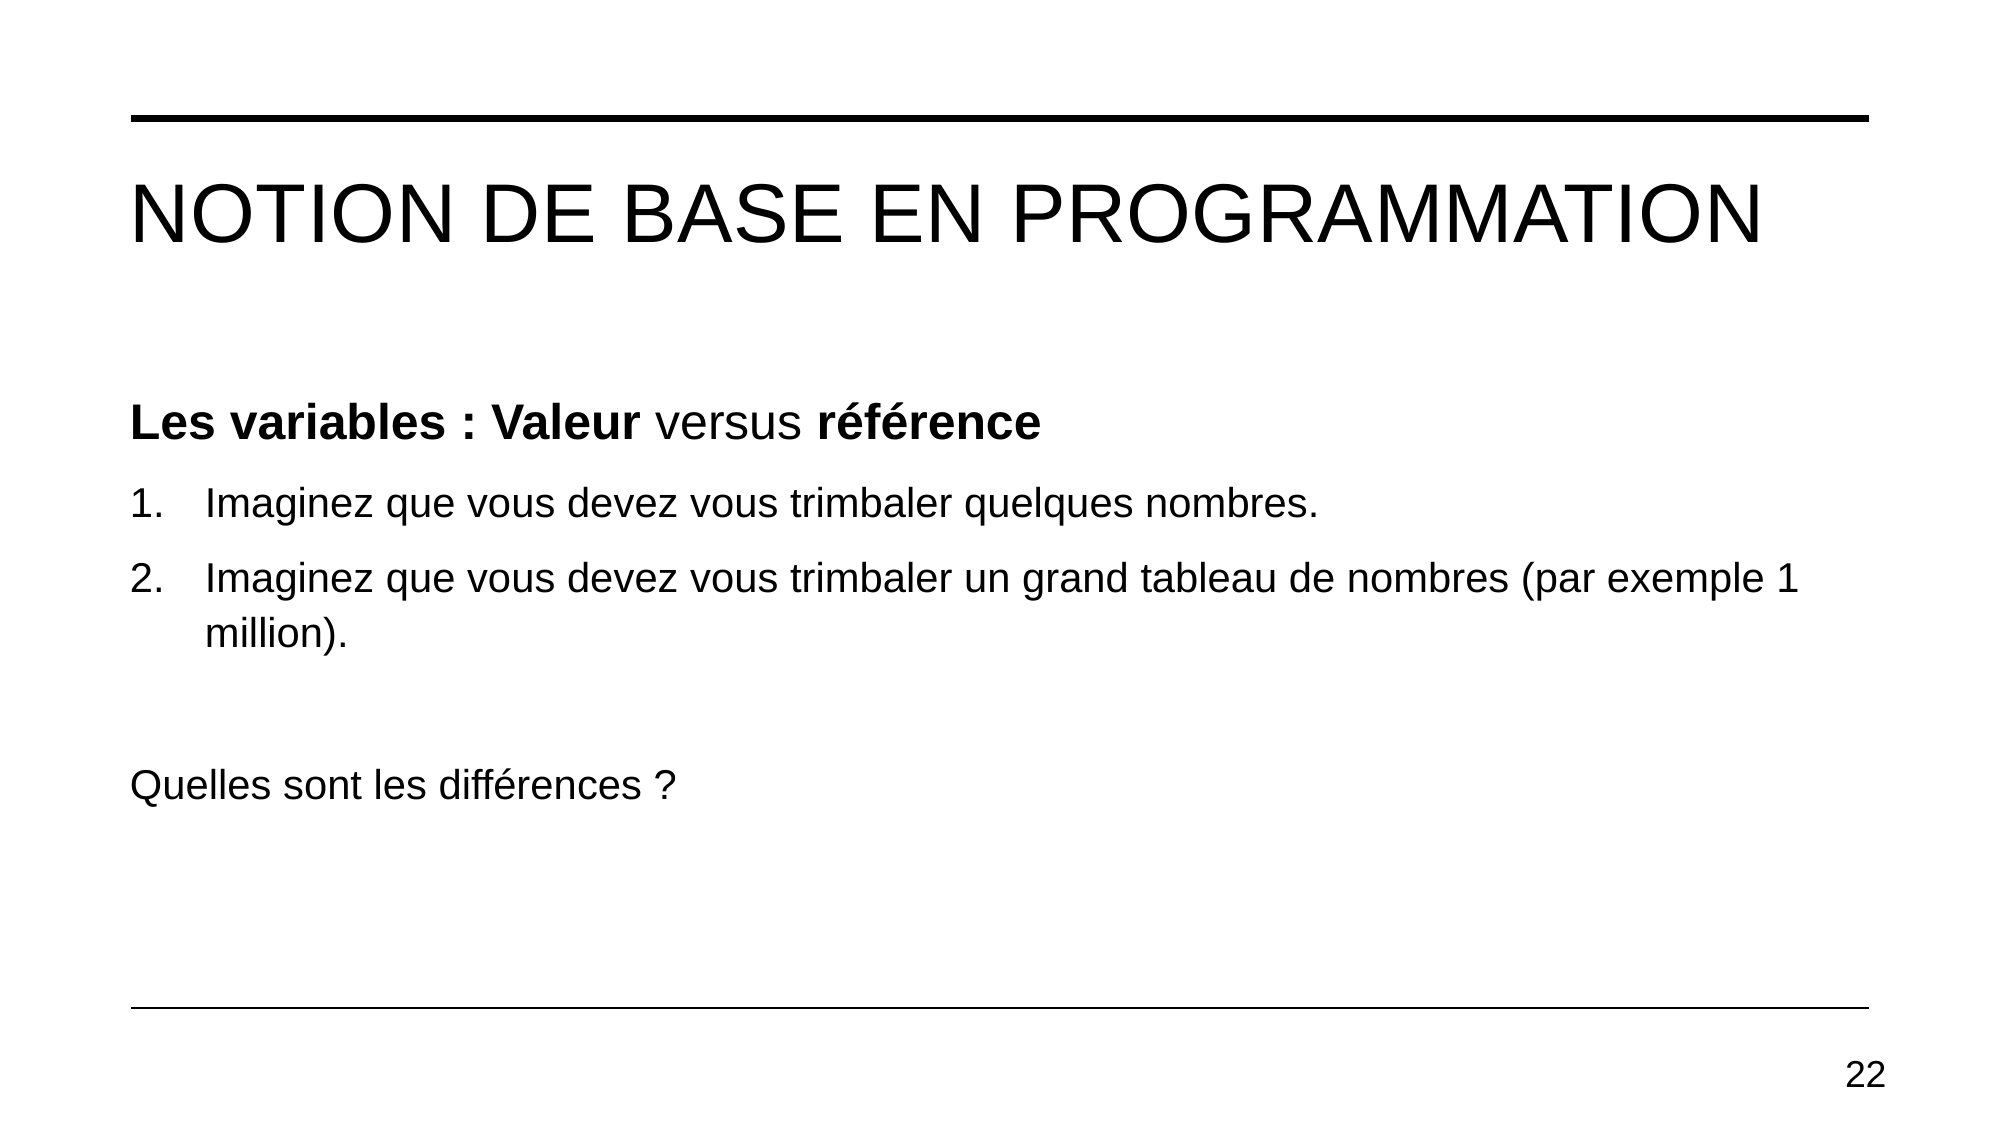

# Notion de base en programmation
Les variables : Valeur versus référence
Imaginez que vous devez vous trimbaler quelques nombres.
Imaginez que vous devez vous trimbaler un grand tableau de nombres (par exemple 1 million).

Quelles sont les différences ?
22